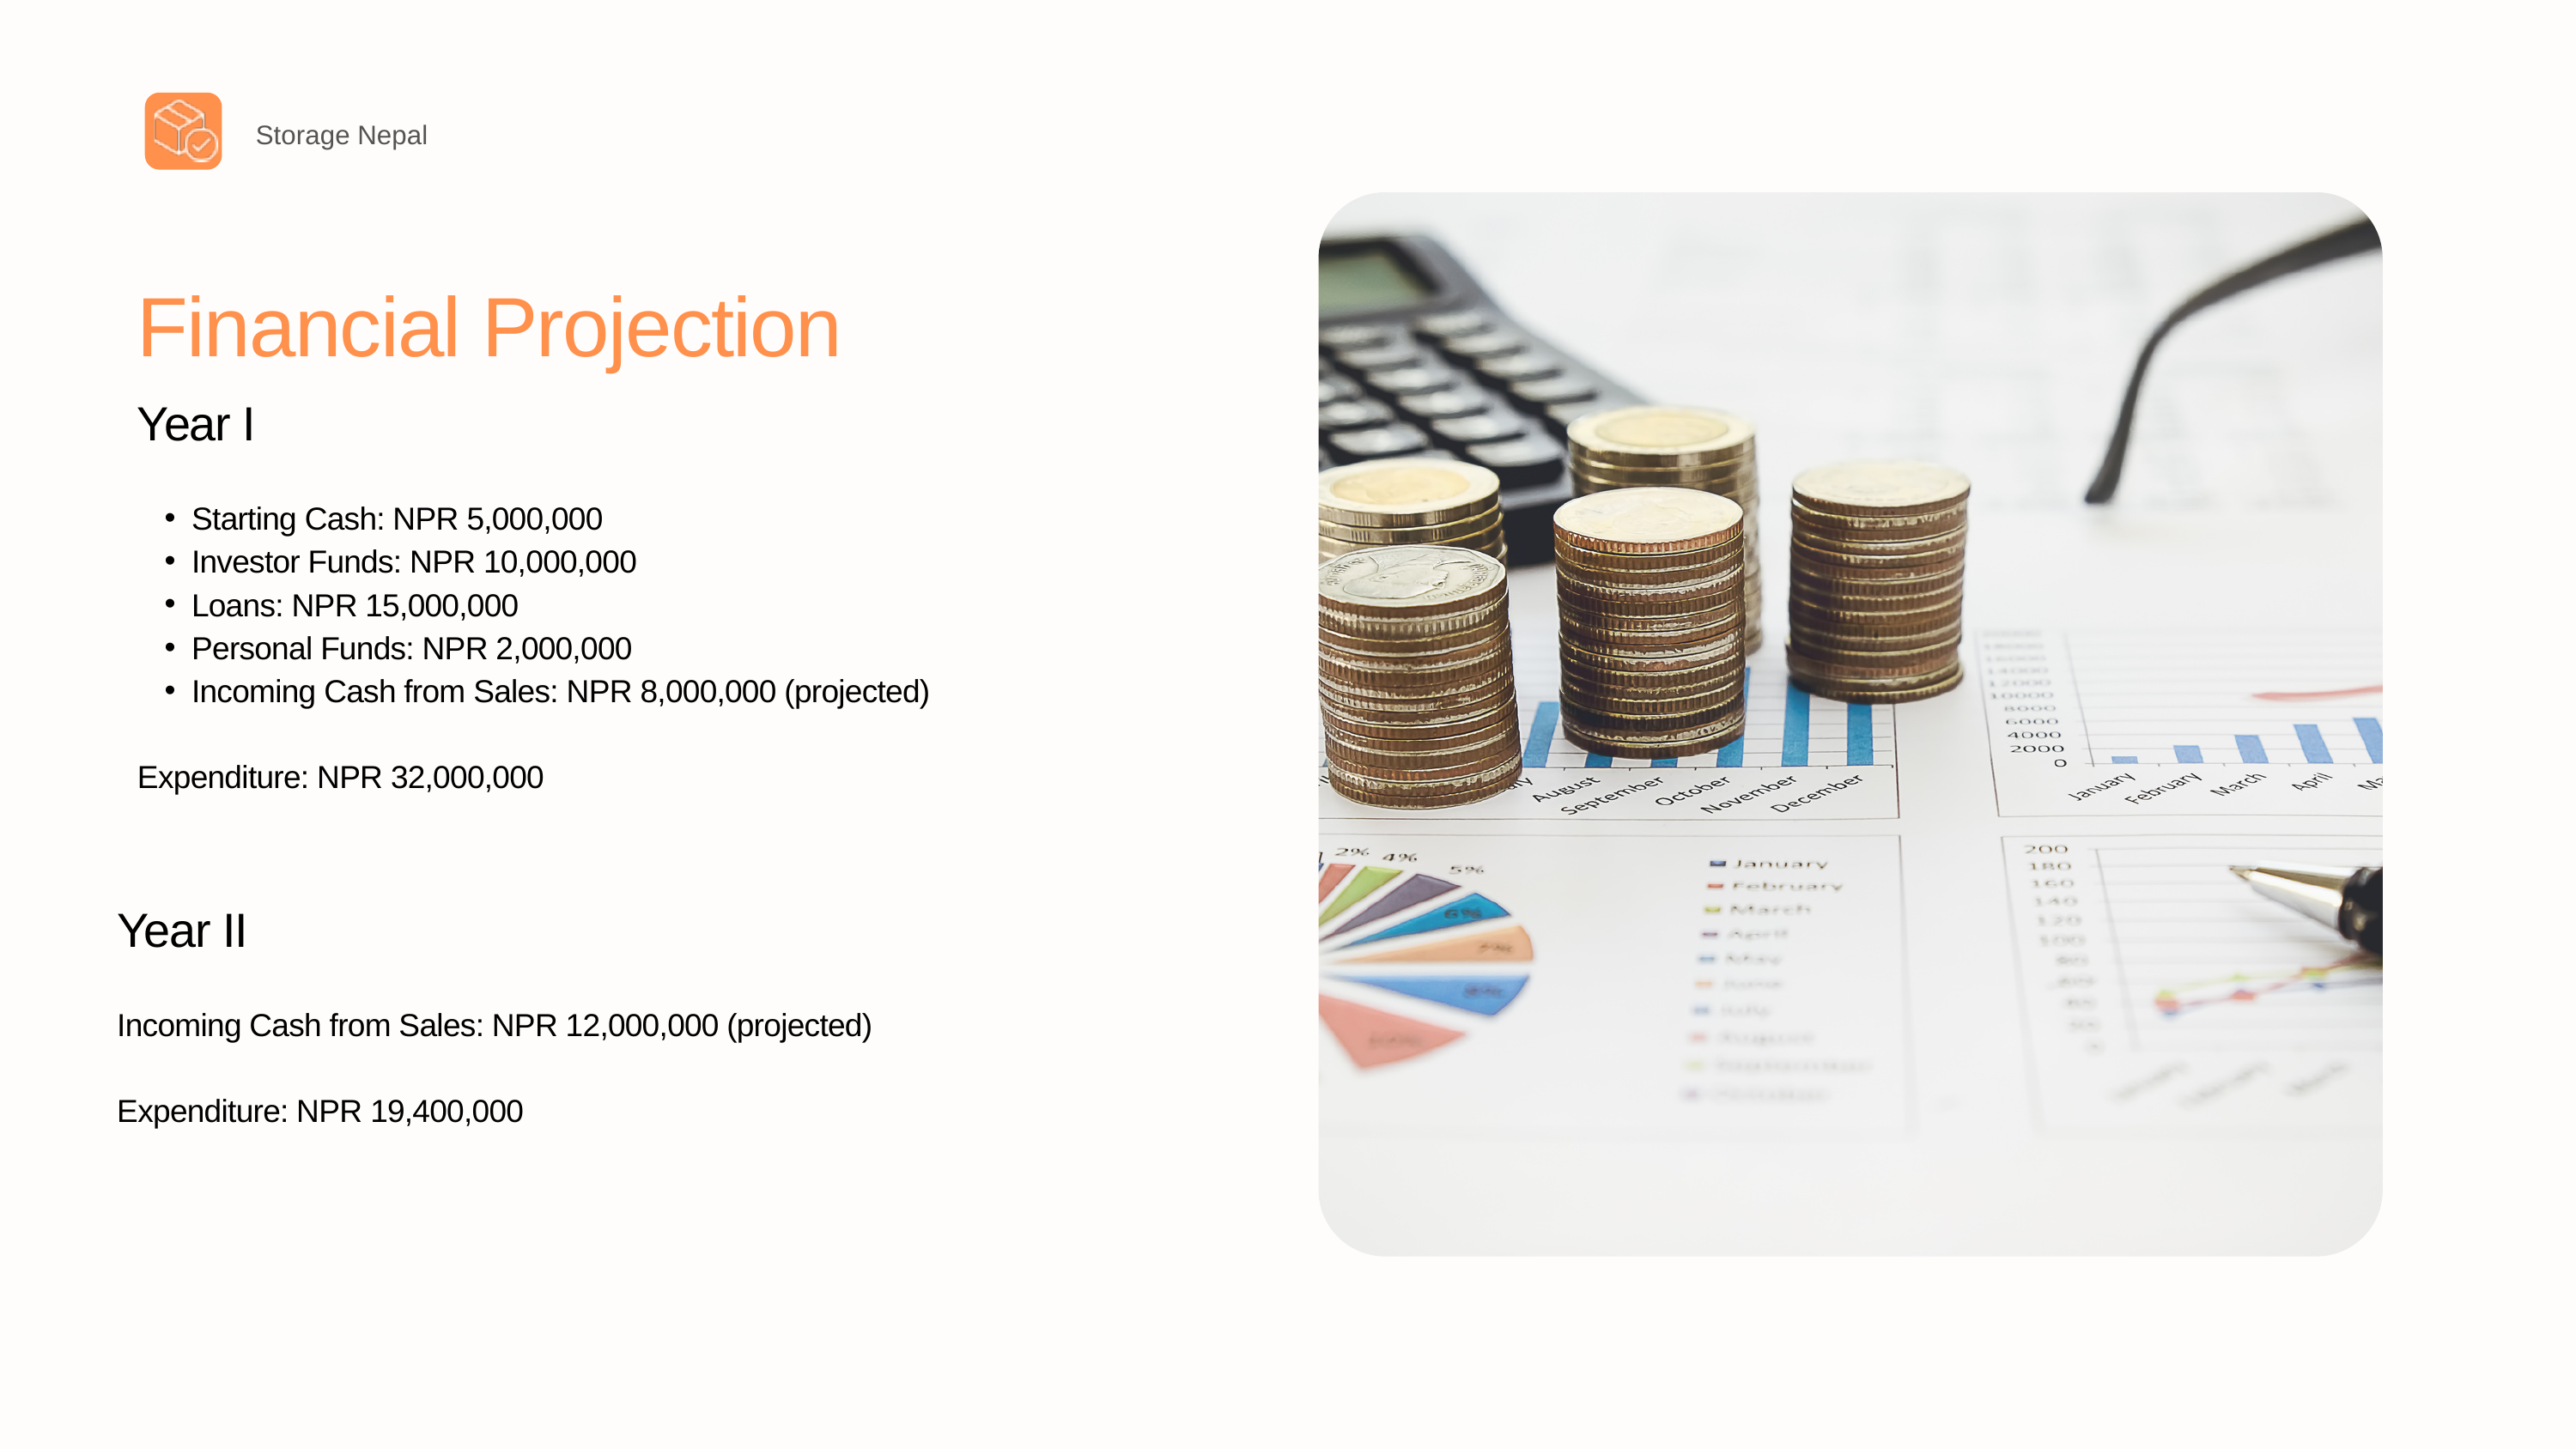

Storage Nepal

Financial Projection
Year I

Starting Cash: NPR 5,000,000
Investor Funds: NPR 10,000,000
Loans: NPR 15,000,000
Personal Funds: NPR 2,000,000
Incoming Cash from Sales: NPR 8,000,000 (projected)

Expenditure: NPR 32,000,000

Year II

Incoming Cash from Sales: NPR 12,000,000 (projected)

Expenditure: NPR 19,400,000